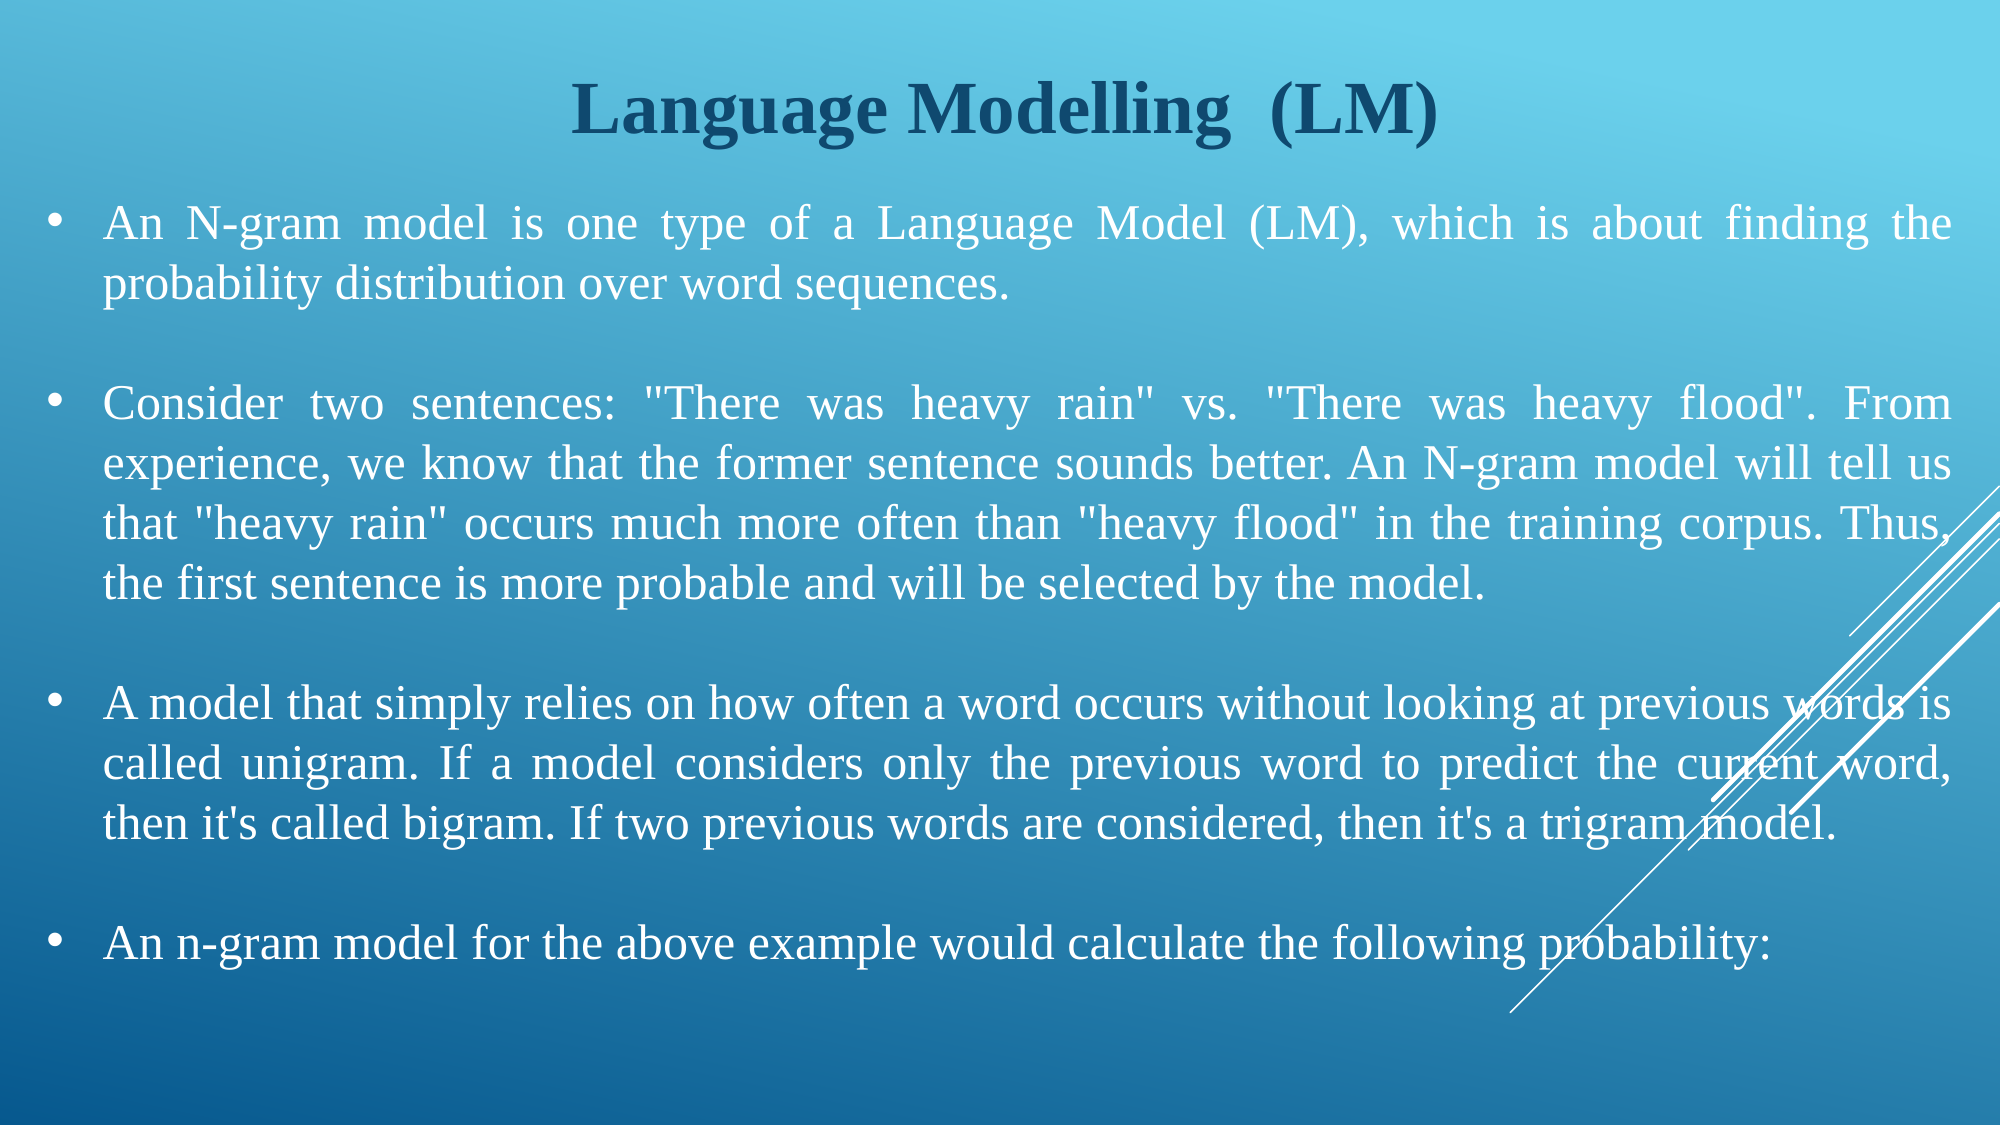

Language Modelling  (LM)
An N-gram model is one type of a Language Model (LM), which is about finding the probability distribution over word sequences.

Consider two sentences: "There was heavy rain" vs. "There was heavy flood". From experience, we know that the former sentence sounds better. An N-gram model will tell us that "heavy rain" occurs much more often than "heavy flood" in the training corpus. Thus, the first sentence is more probable and will be selected by the model.

A model that simply relies on how often a word occurs without looking at previous words is called unigram. If a model considers only the previous word to predict the current word, then it's called bigram. If two previous words are considered, then it's a trigram model.

An n-gram model for the above example would calculate the following probability: